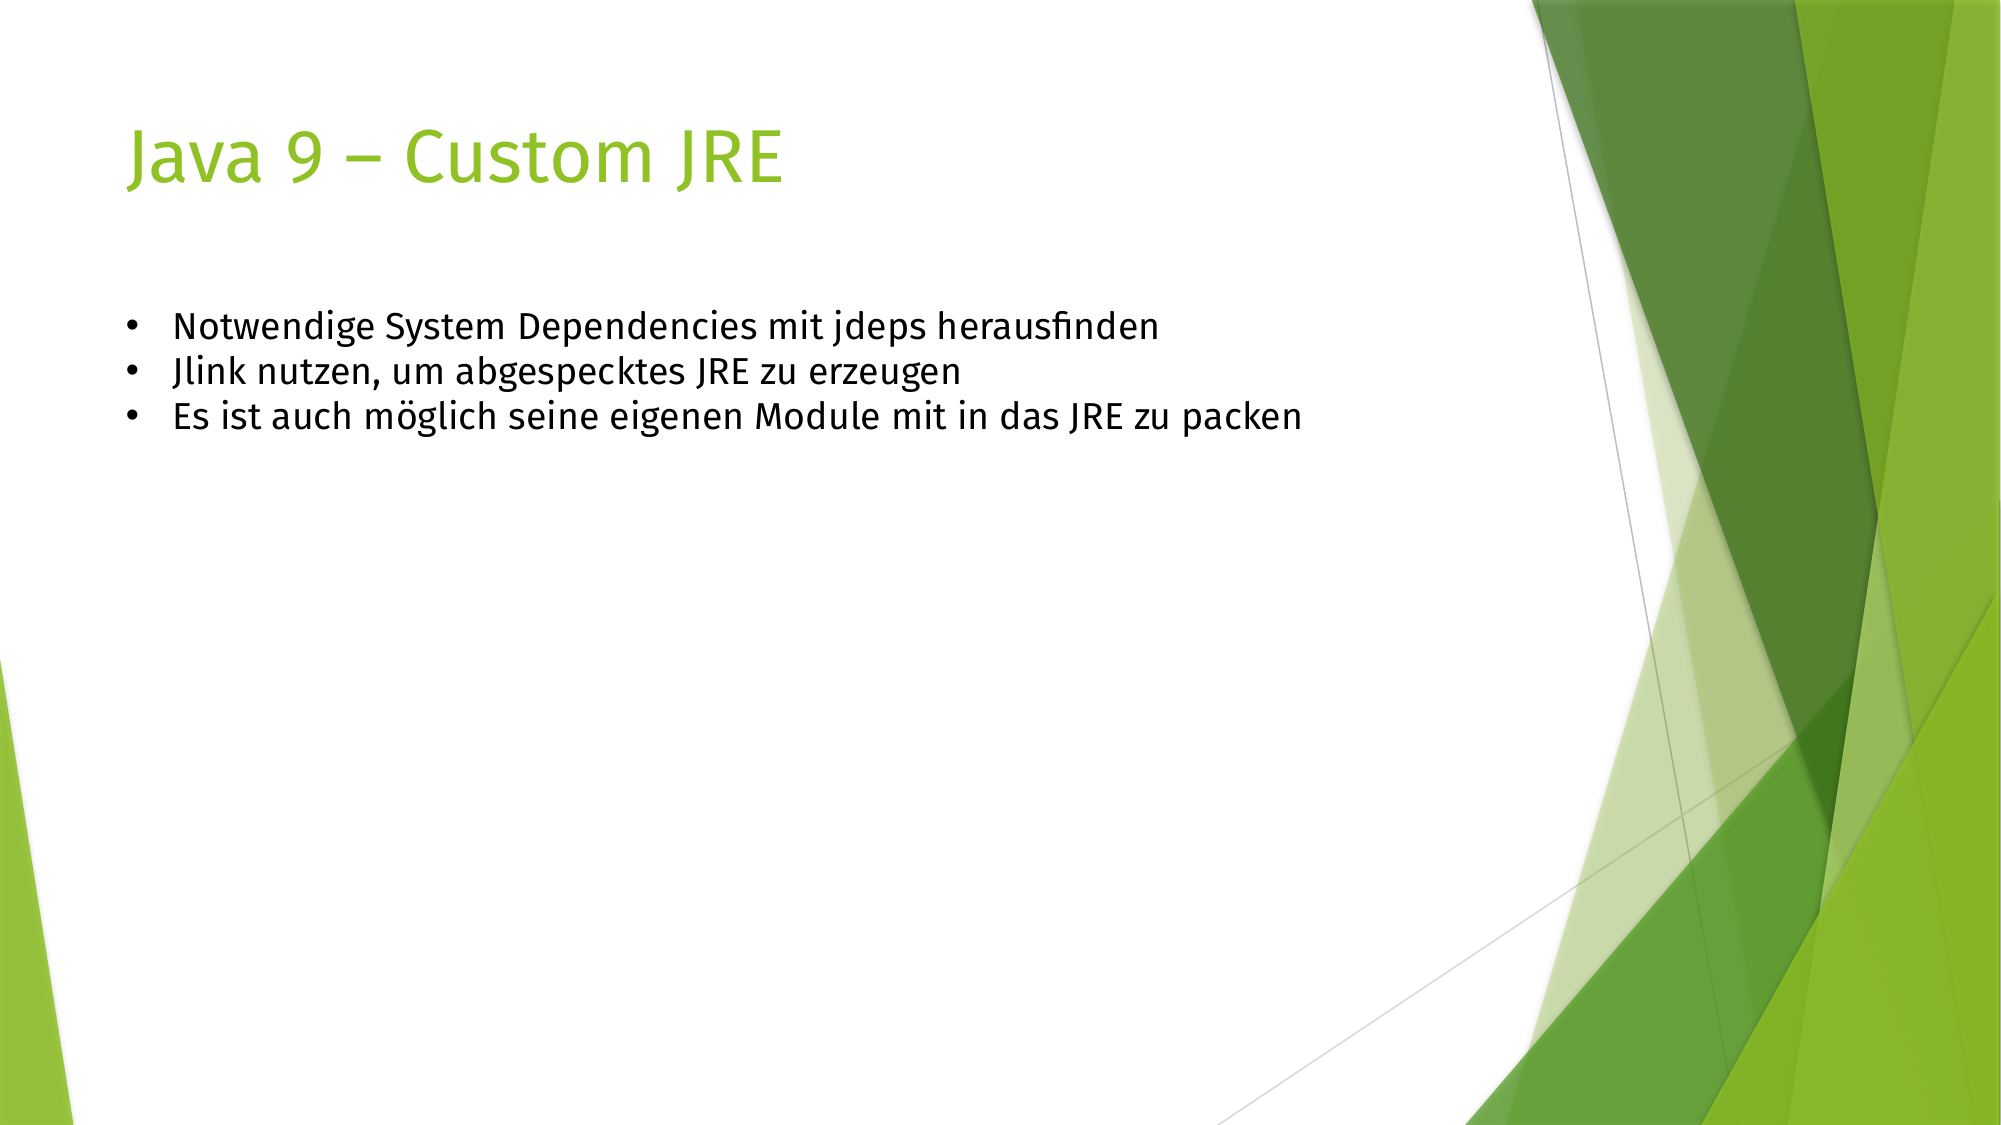

# Java 9 – Custom JRE
Notwendige System Dependencies mit jdeps herausfinden
Jlink nutzen, um abgespecktes JRE zu erzeugen
Es ist auch möglich seine eigenen Module mit in das JRE zu packen